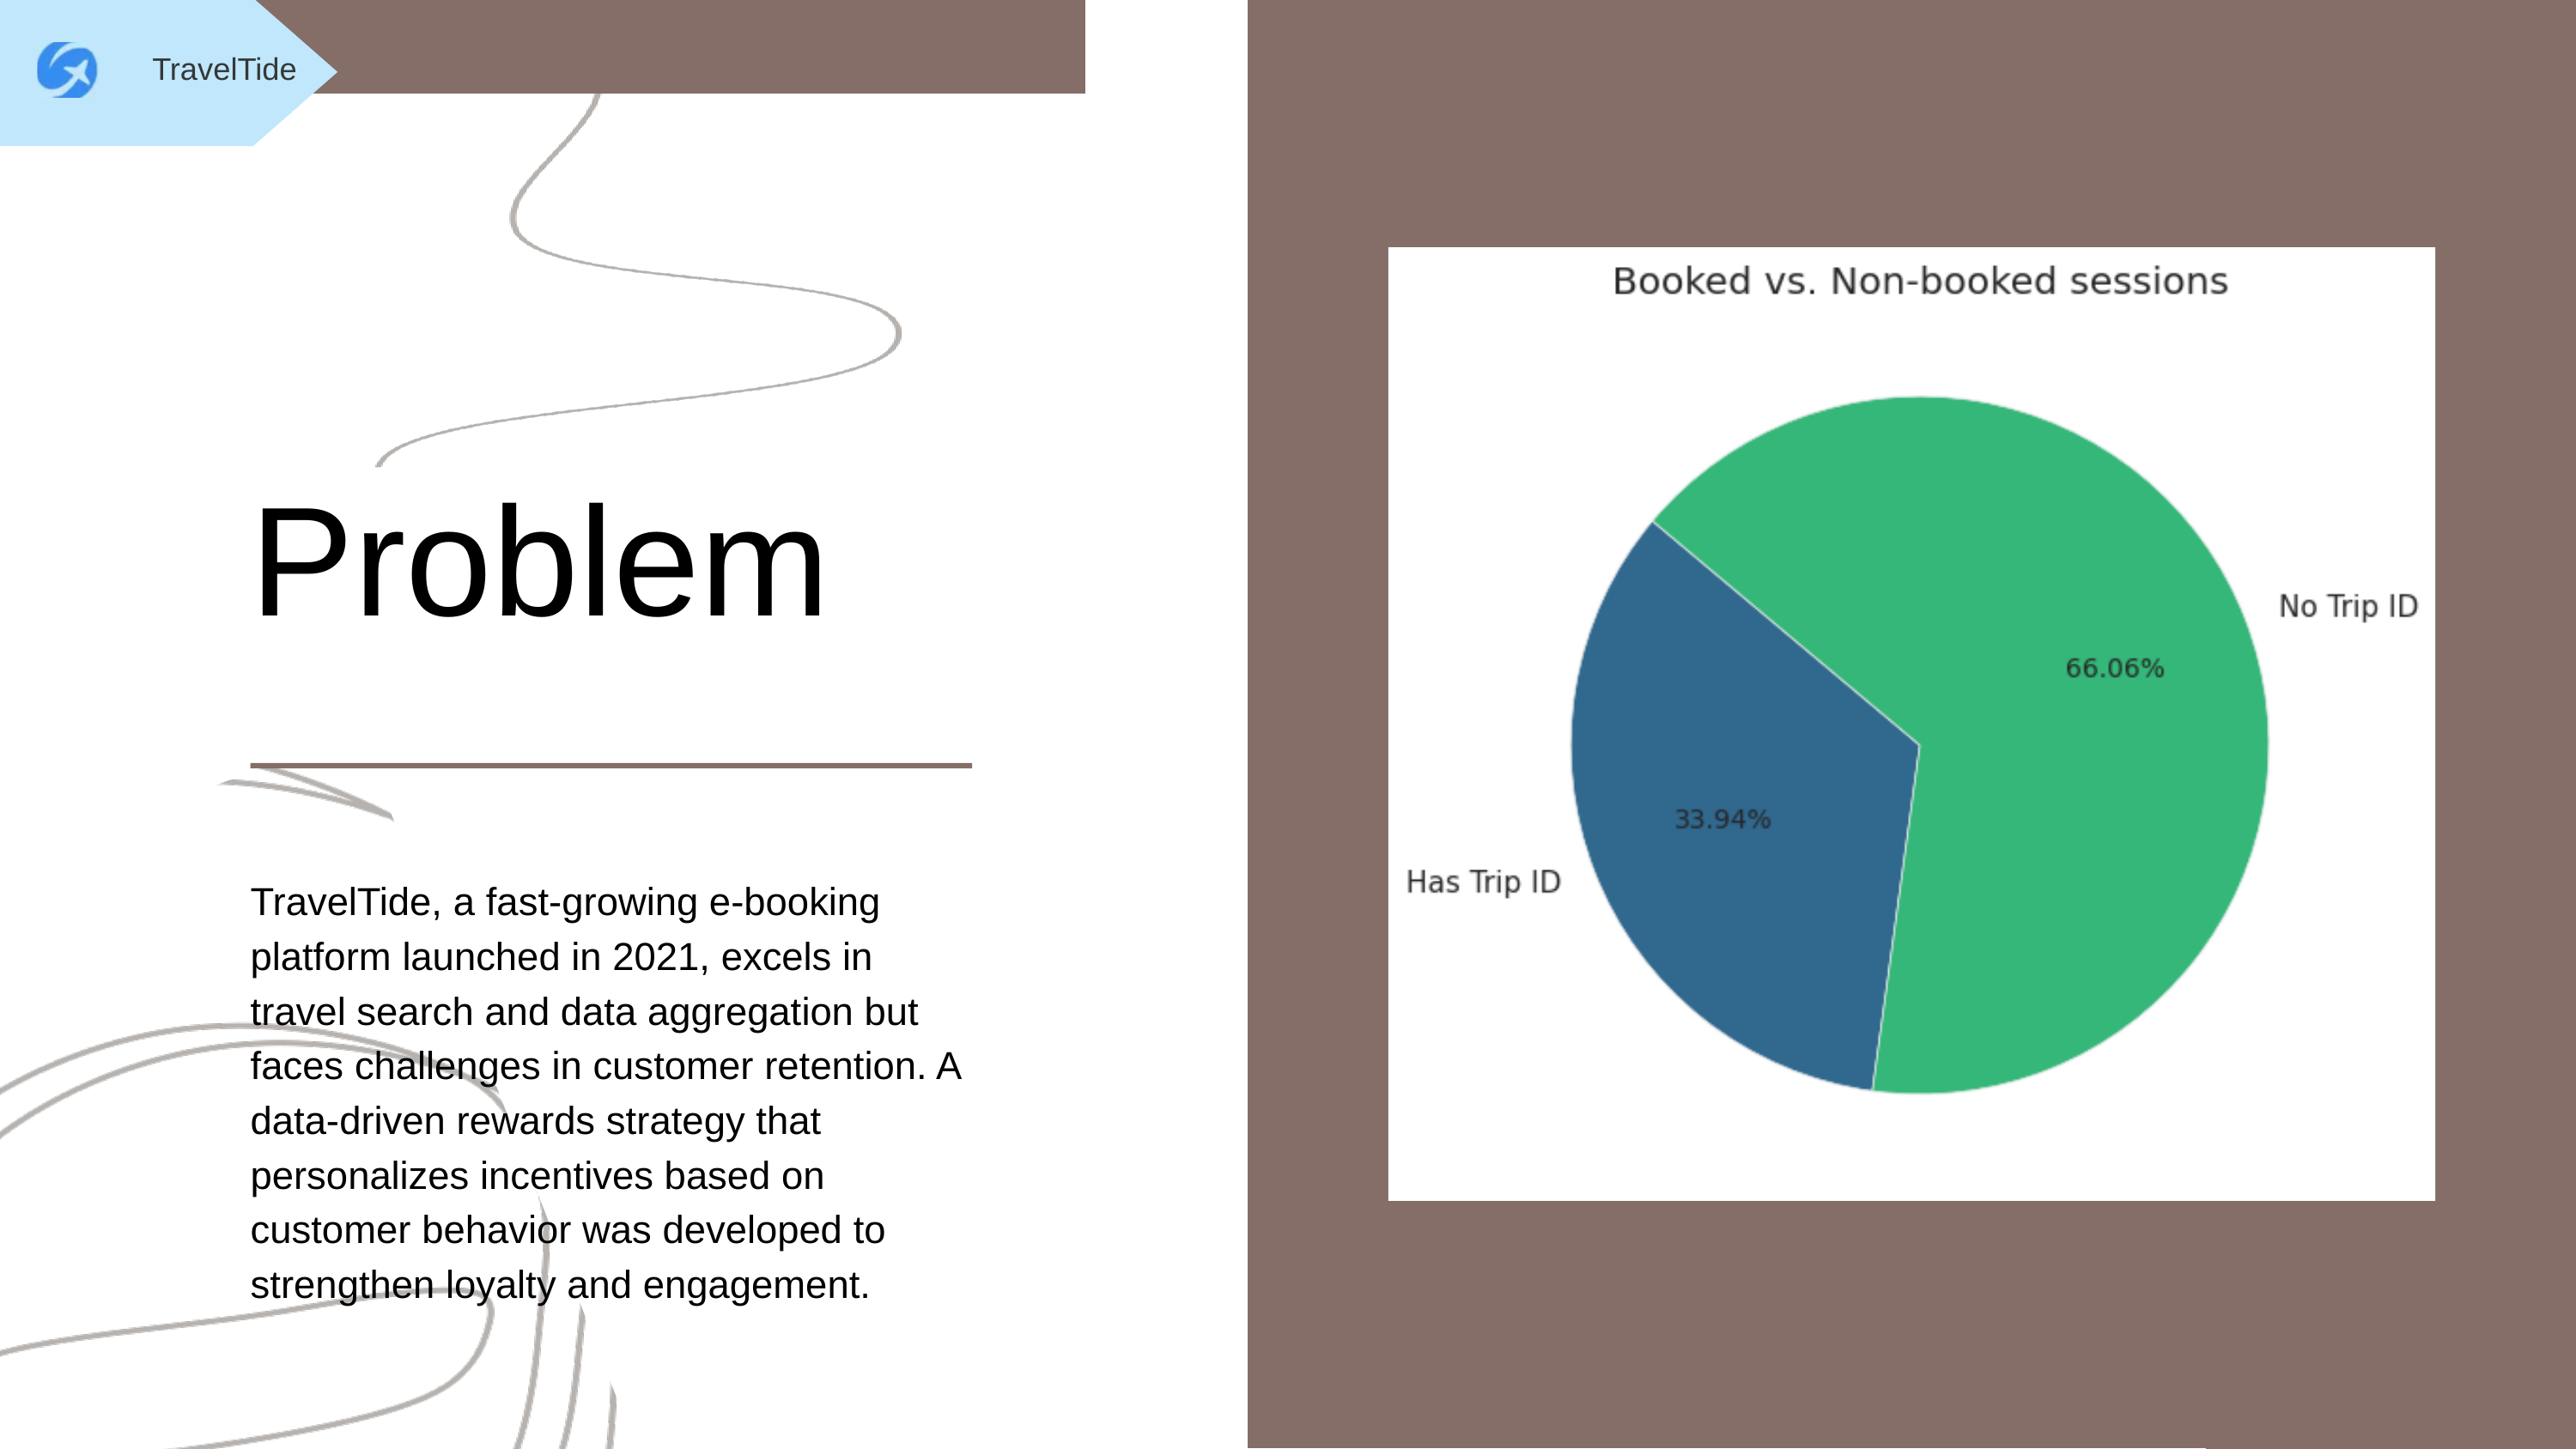

TravelTide
TravelTide

Problem

TravelTide, a fast-growing e-booking platform launched in 2021, excels in travel search and data aggregation but faces challenges in customer retention. A data-driven rewards strategy that personalizes incentives based on customer behavior was developed to strengthen loyalty and engagement.